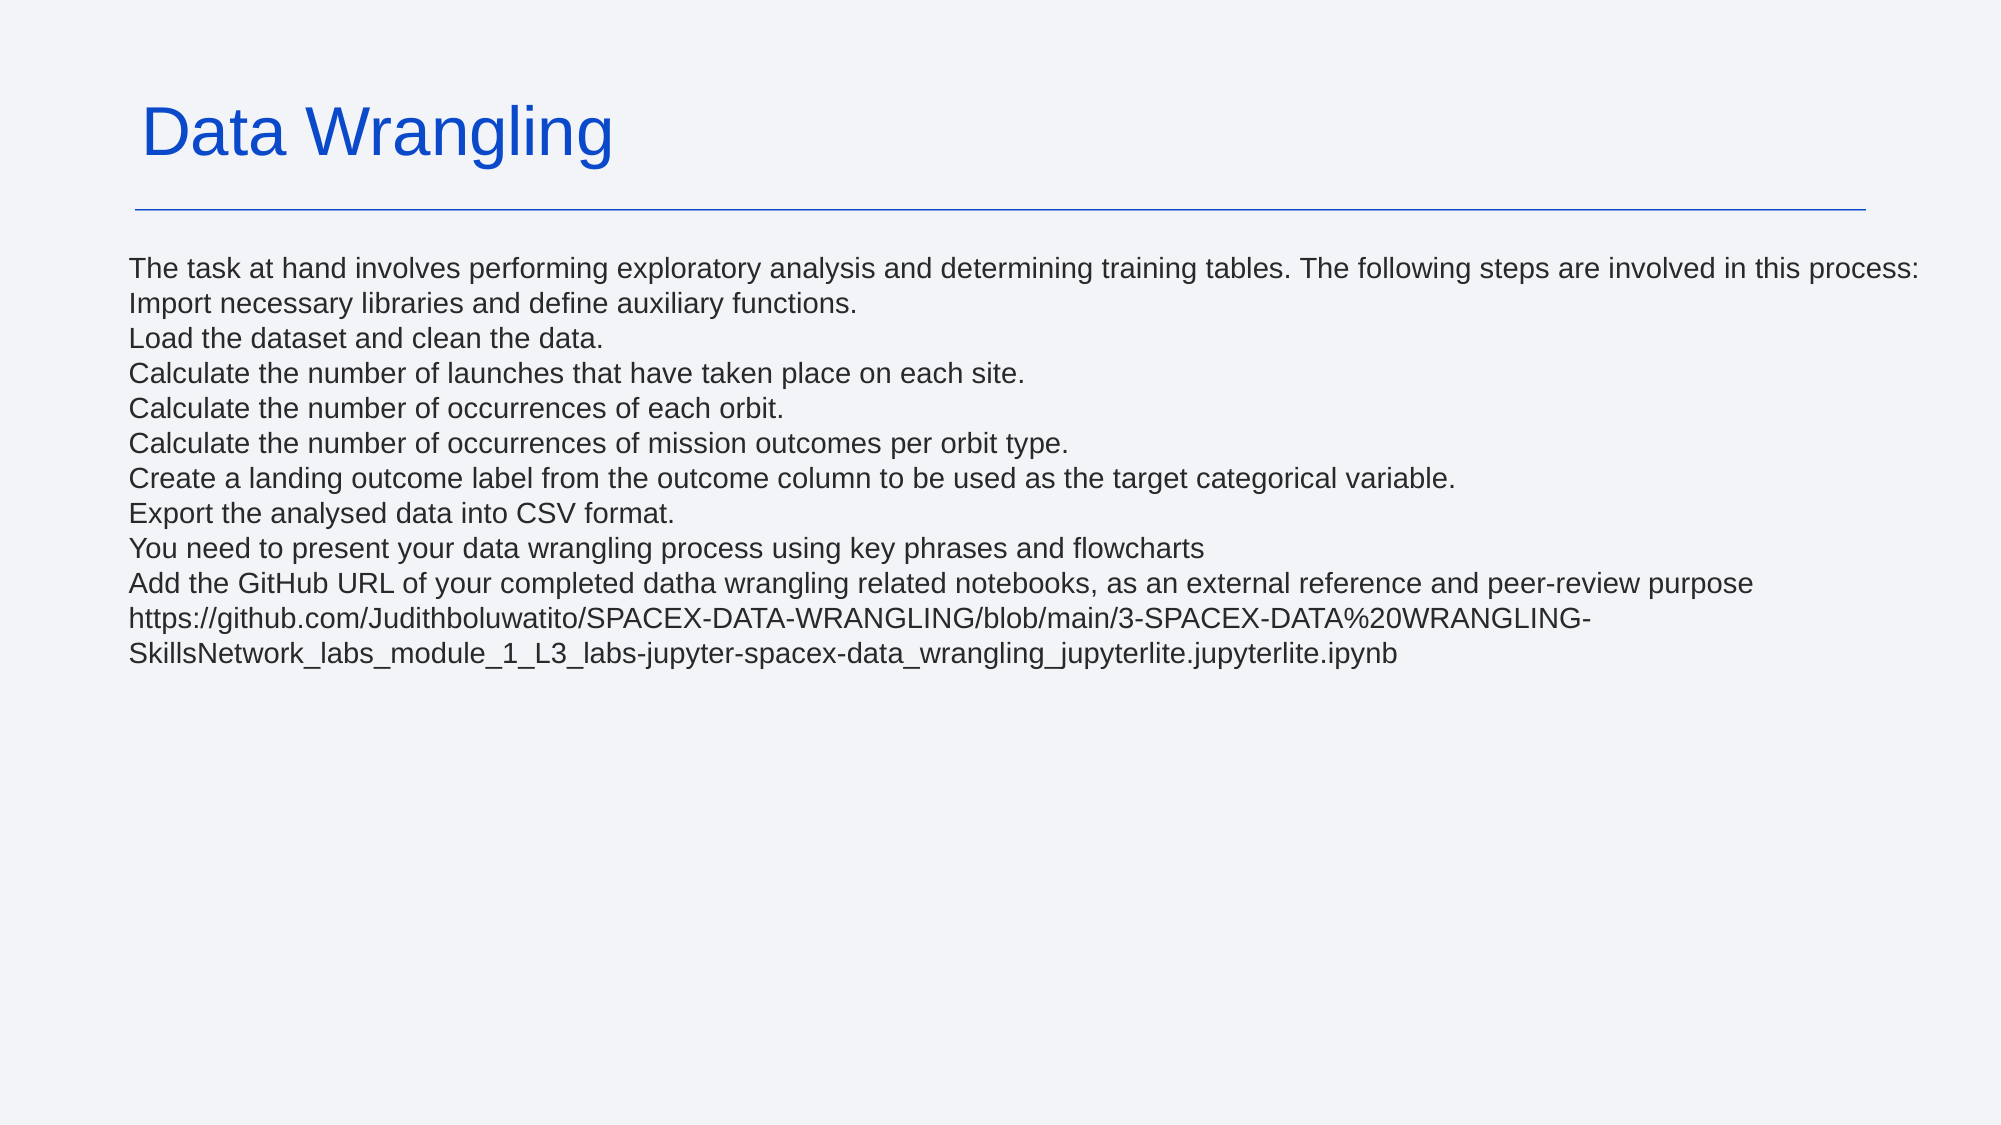

Data Wrangling
The task at hand involves performing exploratory analysis and determining training tables. The following steps are involved in this process:
Import necessary libraries and define auxiliary functions.
Load the dataset and clean the data.
Calculate the number of launches that have taken place on each site.
Calculate the number of occurrences of each orbit.
Calculate the number of occurrences of mission outcomes per orbit type.
Create a landing outcome label from the outcome column to be used as the target categorical variable.
Export the analysed data into CSV format.
You need to present your data wrangling process using key phrases and flowcharts
Add the GitHub URL of your completed datha wrangling related notebooks, as an external reference and peer-review purpose
https://github.com/Judithboluwatito/SPACEX-DATA-WRANGLING/blob/main/3-SPACEX-DATA%20WRANGLING-SkillsNetwork_labs_module_1_L3_labs-jupyter-spacex-data_wrangling_jupyterlite.jupyterlite.ipynb

9